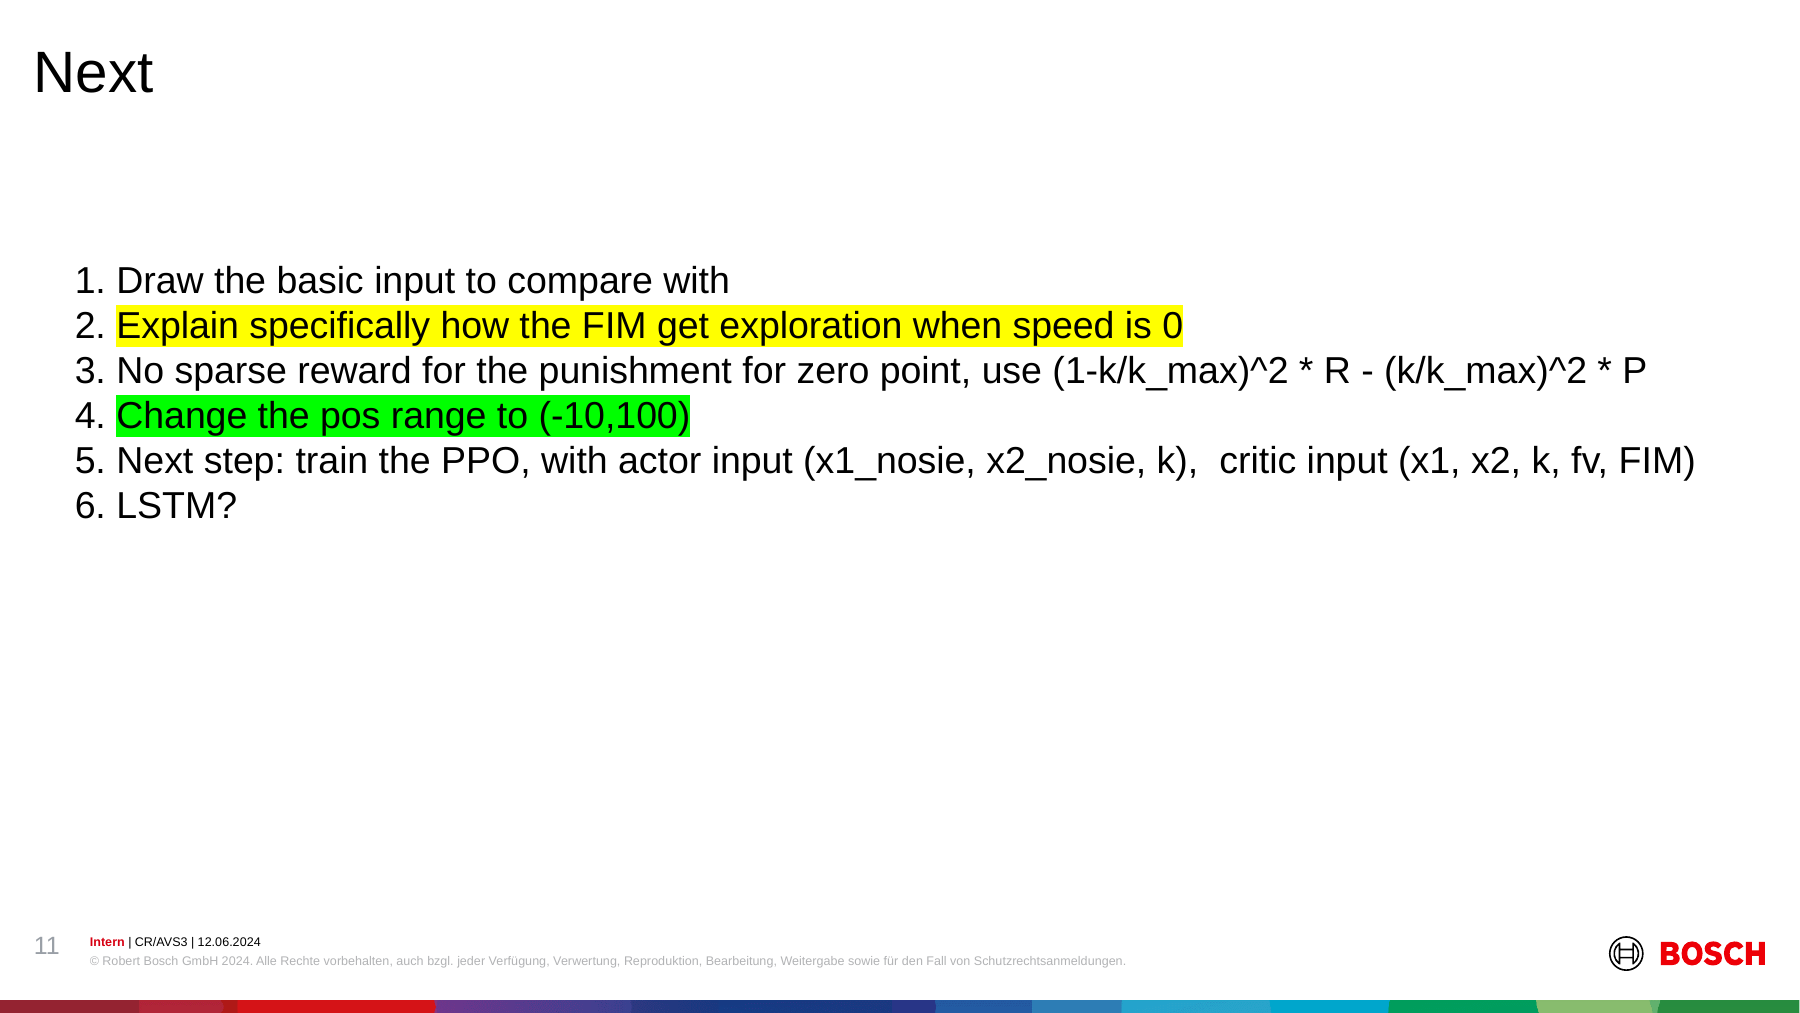

Next
#
1. Draw the basic input to compare with
2. Explain specifically how the FIM get exploration when speed is 0
3. No sparse reward for the punishment for zero point, use (1-k/k_max)^2 * R - (k/k_max)^2 * P
4. Change the pos range to (-10,100)
5. Next step: train the PPO, with actor input (x1_nosie, x2_nosie, k),  critic input (x1, x2, k, fv, FIM)
6. LSTM?
11